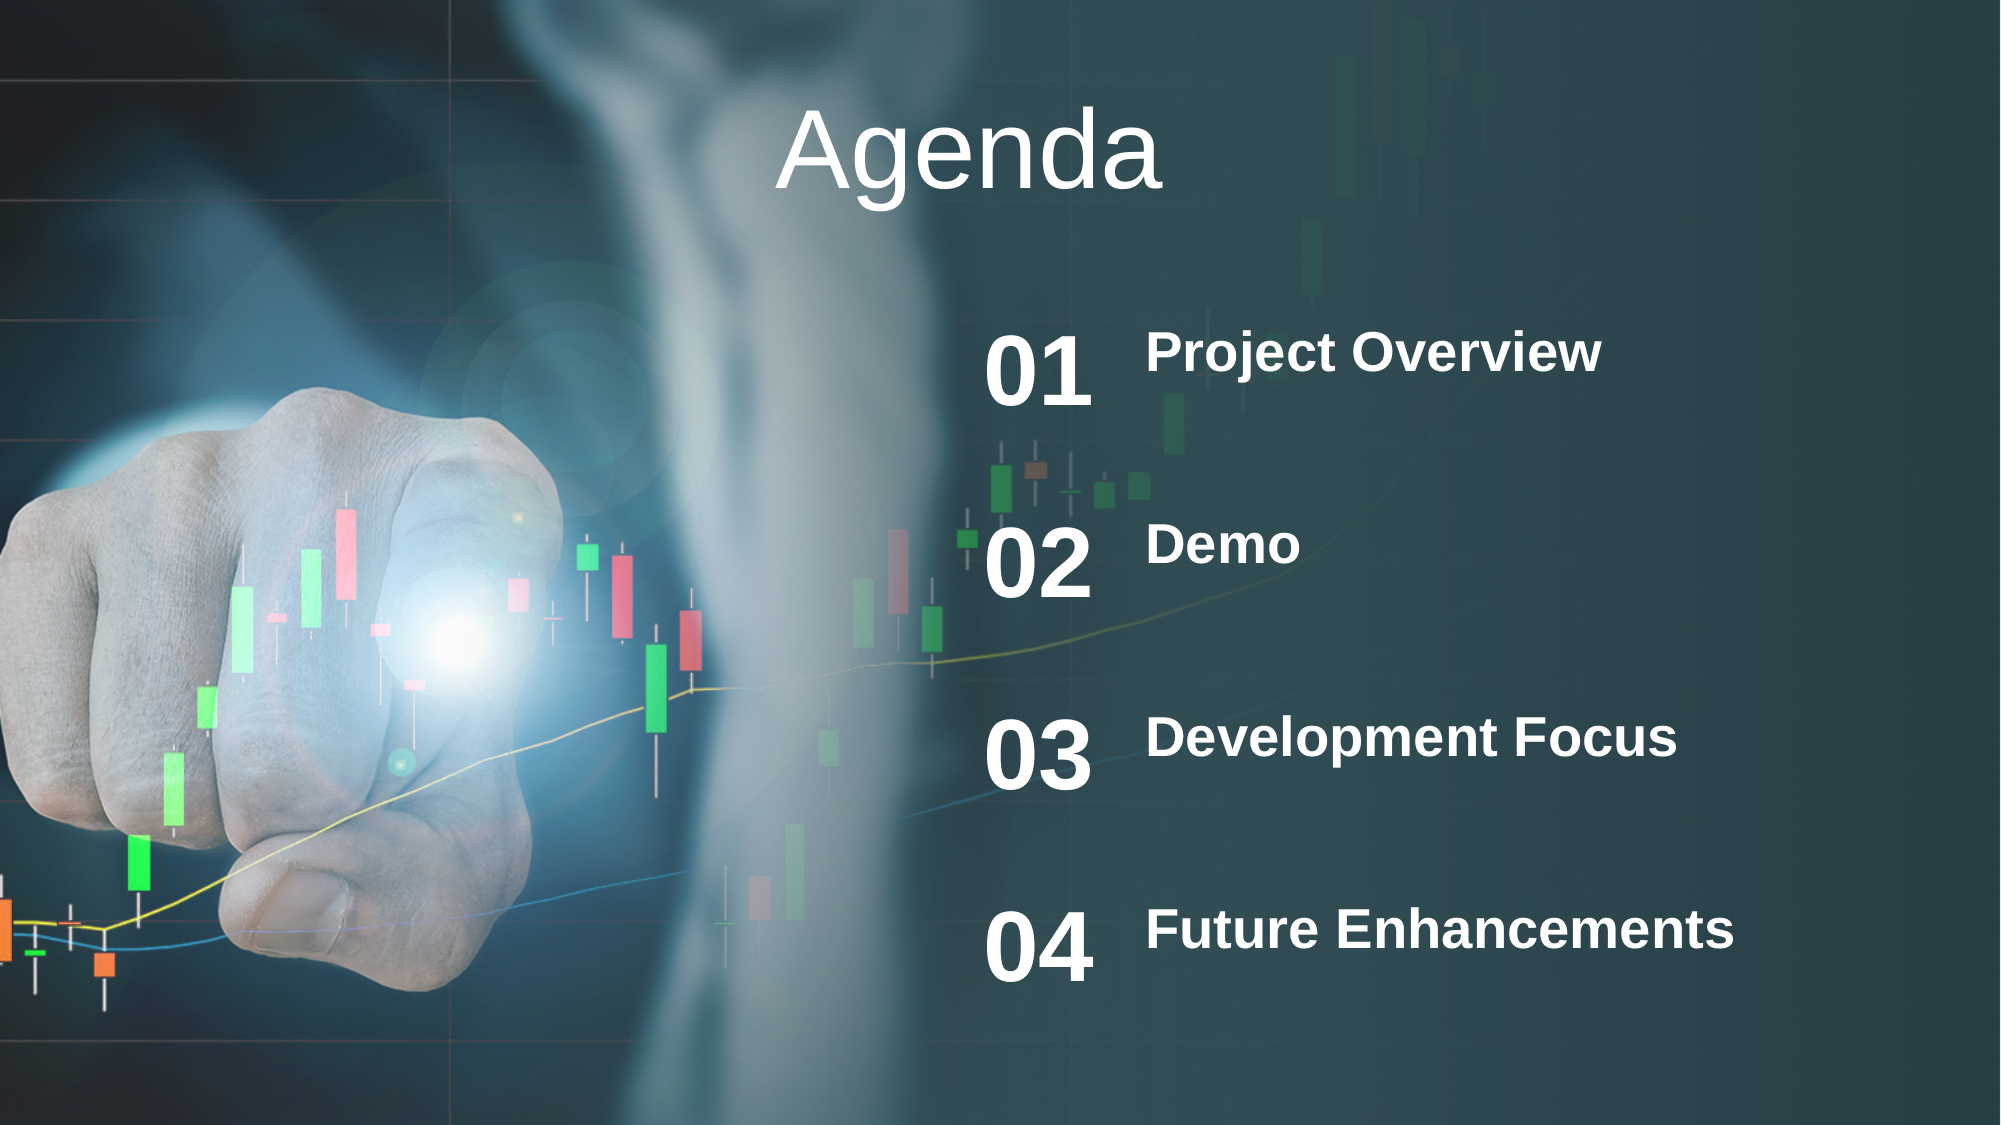

Agenda
01
Project Overview
02
Demo
03
Development Focus
04
Future Enhancements